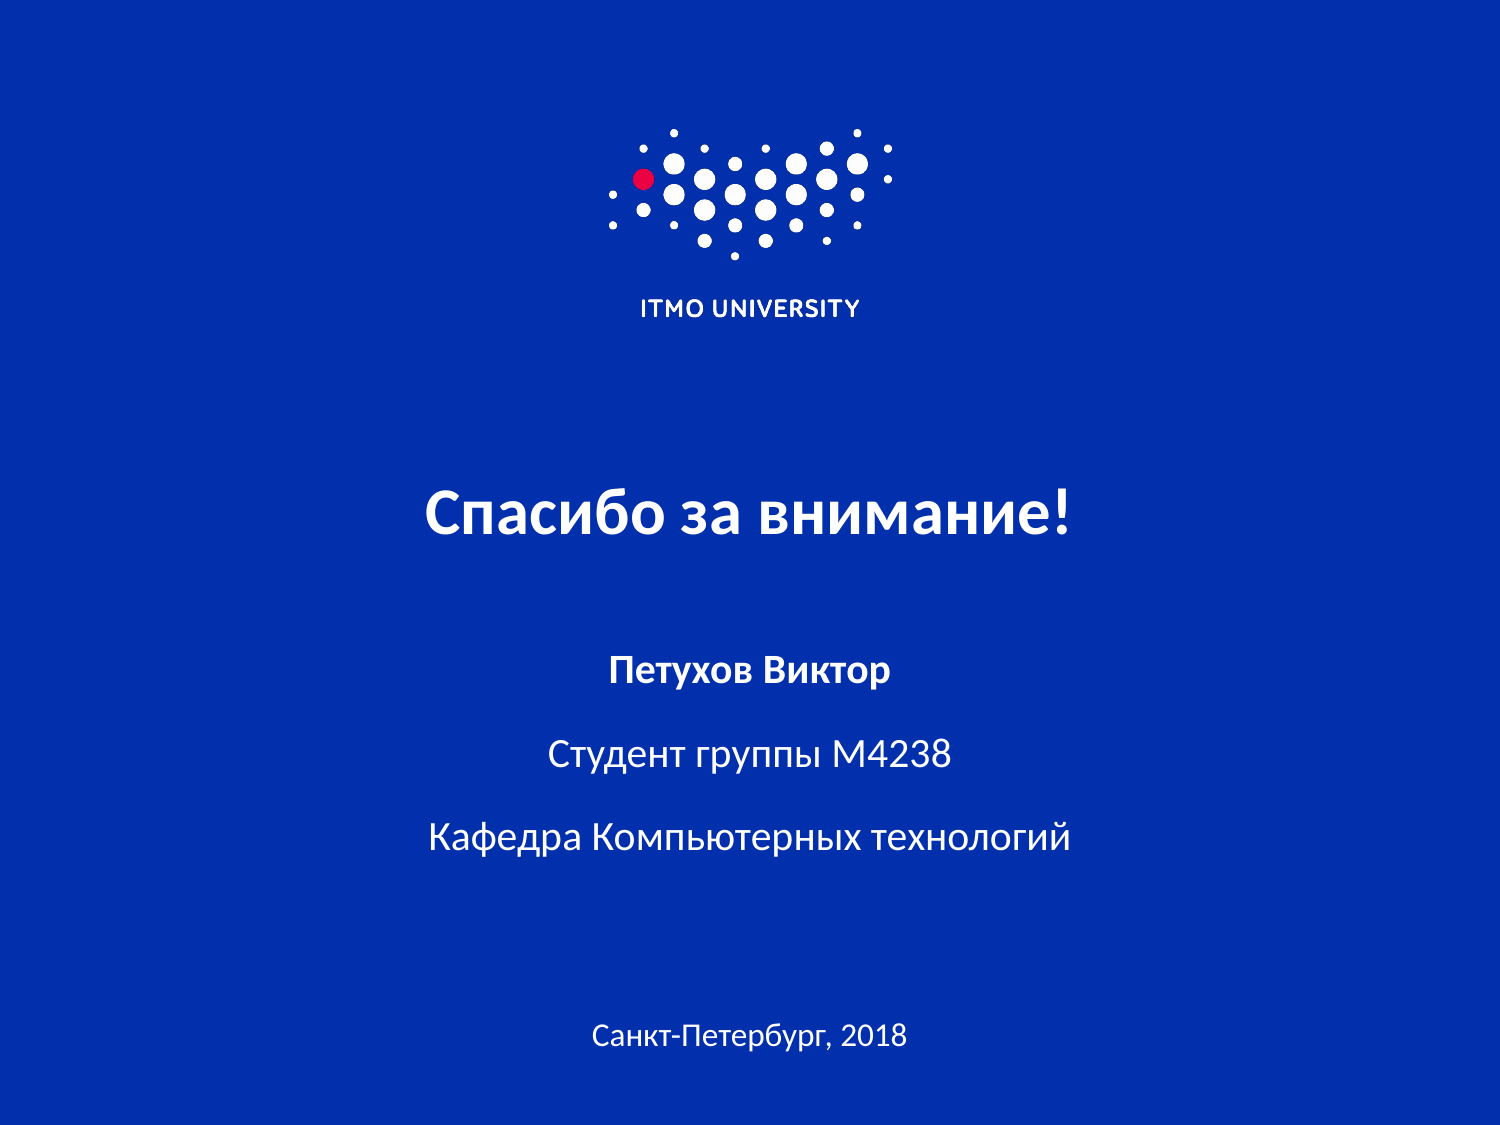

# Спасибо за внимание!
Петухов Виктор
Студент группы M4238
Кафедра Компьютерных технологий
Санкт-Петербург, 2018